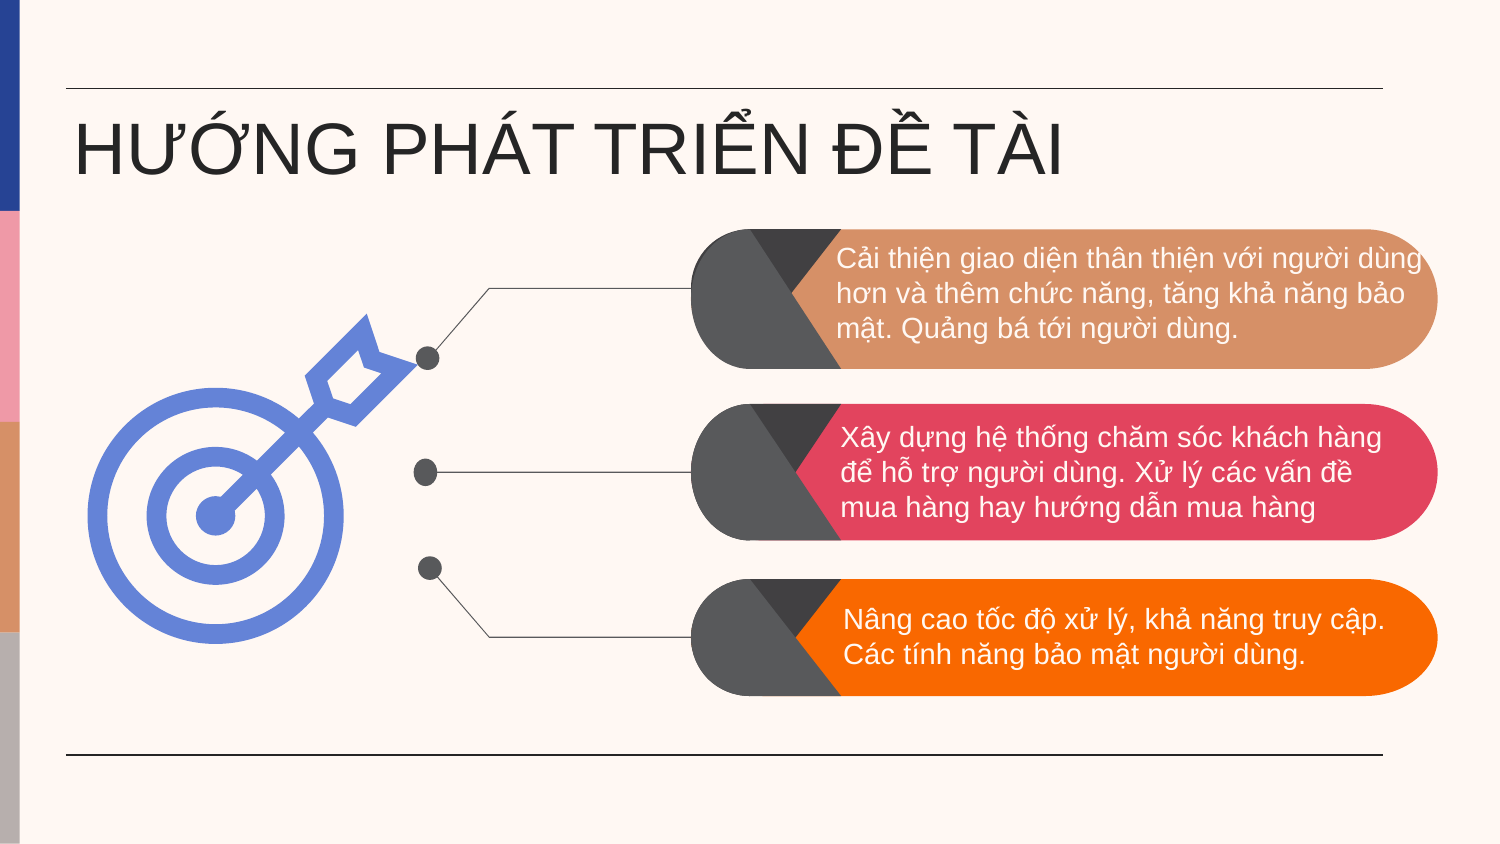

HƯỚNG PHÁT TRIỂN ĐỀ TÀI

Cải thiện giao diện thân thiện với người dùng hơn và thêm chức năng, tăng khả năng bảo mật. Quảng bá tới người dùng.

Xây dựng hệ thống chăm sóc khách hàng để hỗ trợ người dùng. Xử lý các vấn đề mua hàng hay hướng dẫn mua hàng

Nâng cao tốc độ xử lý, khả năng truy cập.
Các tính năng bảo mật người dùng.